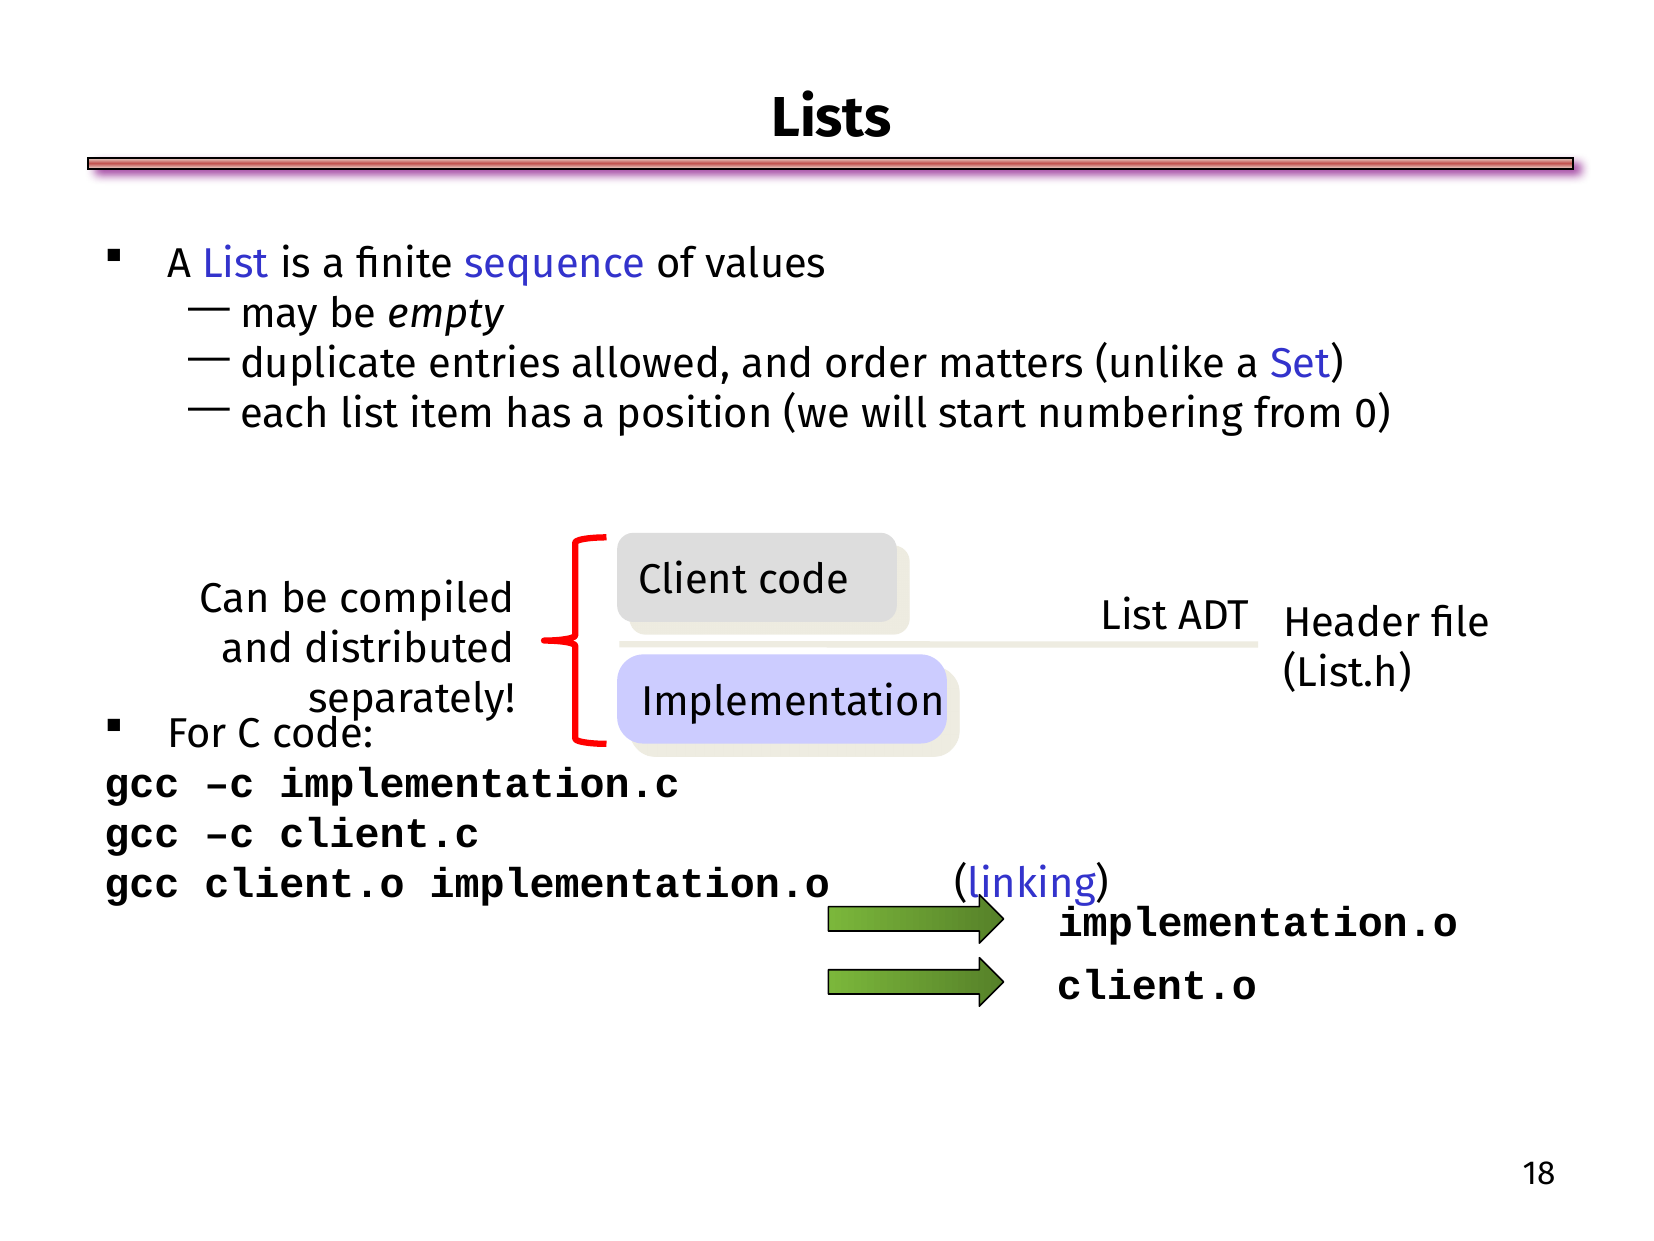

Lists

A List is a finite sequence of values
may be empty
duplicate entries allowed, and order matters (unlike a Set)
each list item has a position (we will start numbering from 0)

For C code:
gcc –c implementation.c
gcc –c client.c
gcc client.o implementation.o     (linking)
Client code

Can be compiled
and distributed
separately!
List ADT
Header file
(List.h)

Implementation
implementation.o

client.o

18